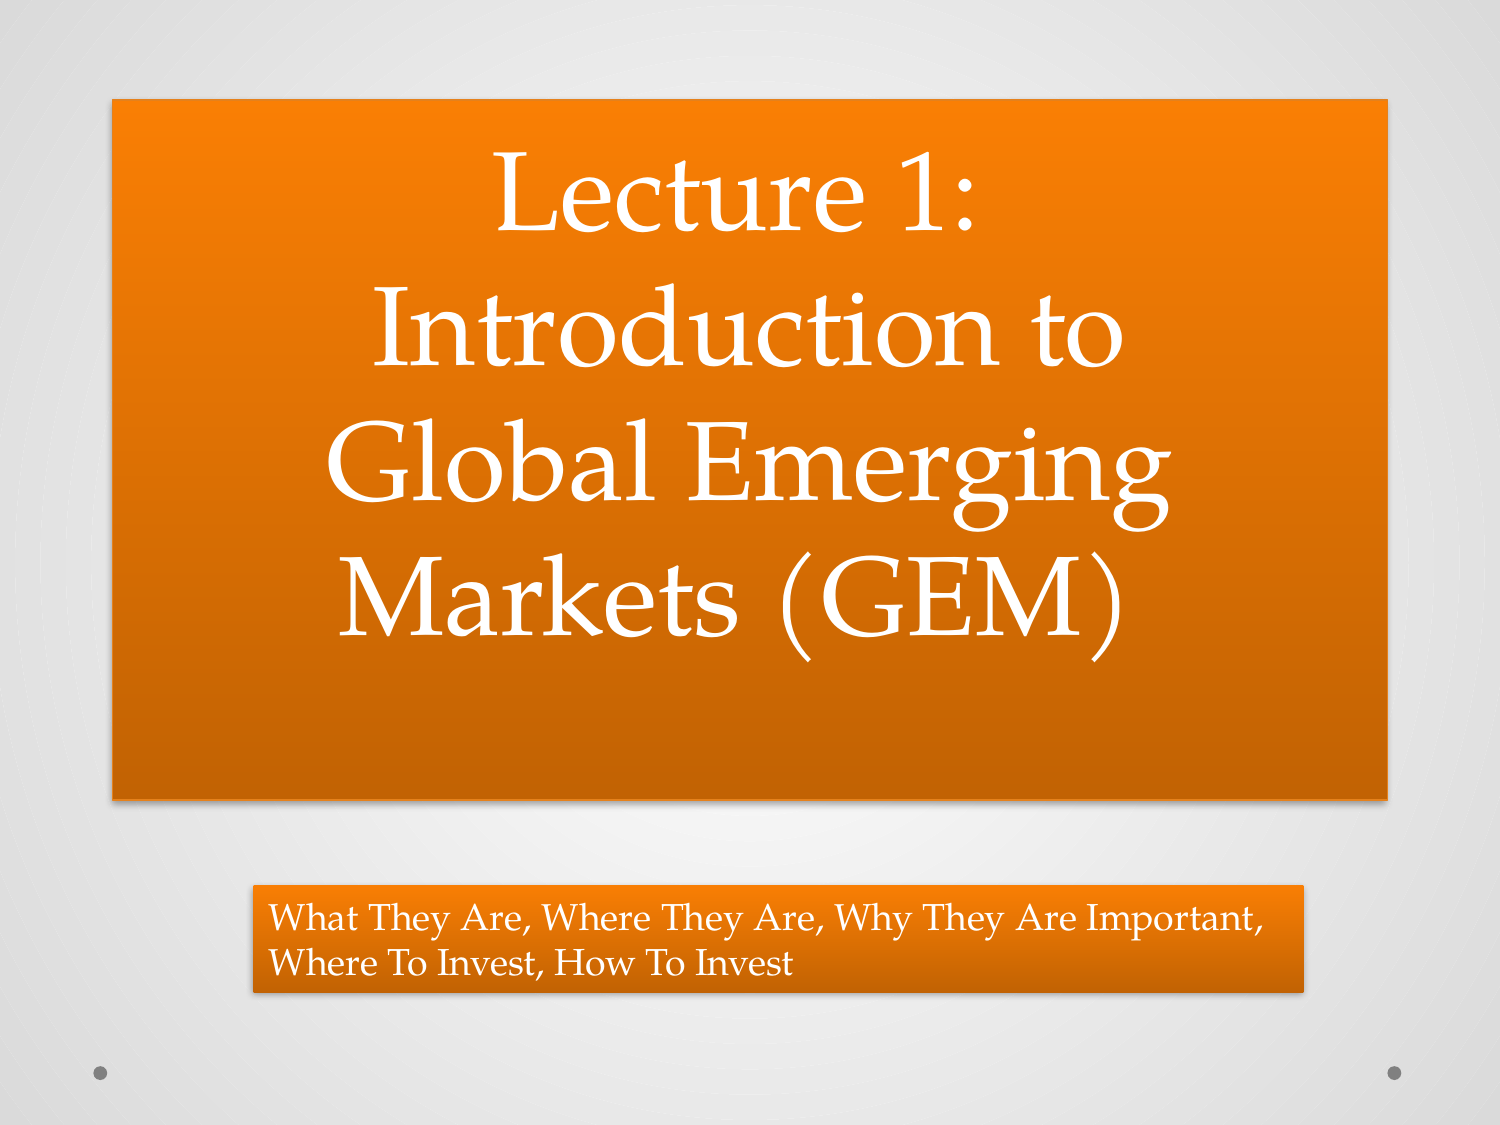

# Lecture 1: Introduction to Global Emerging Markets (GEM)
What They Are, Where They Are, Why They Are Important, Where To Invest, How To Invest